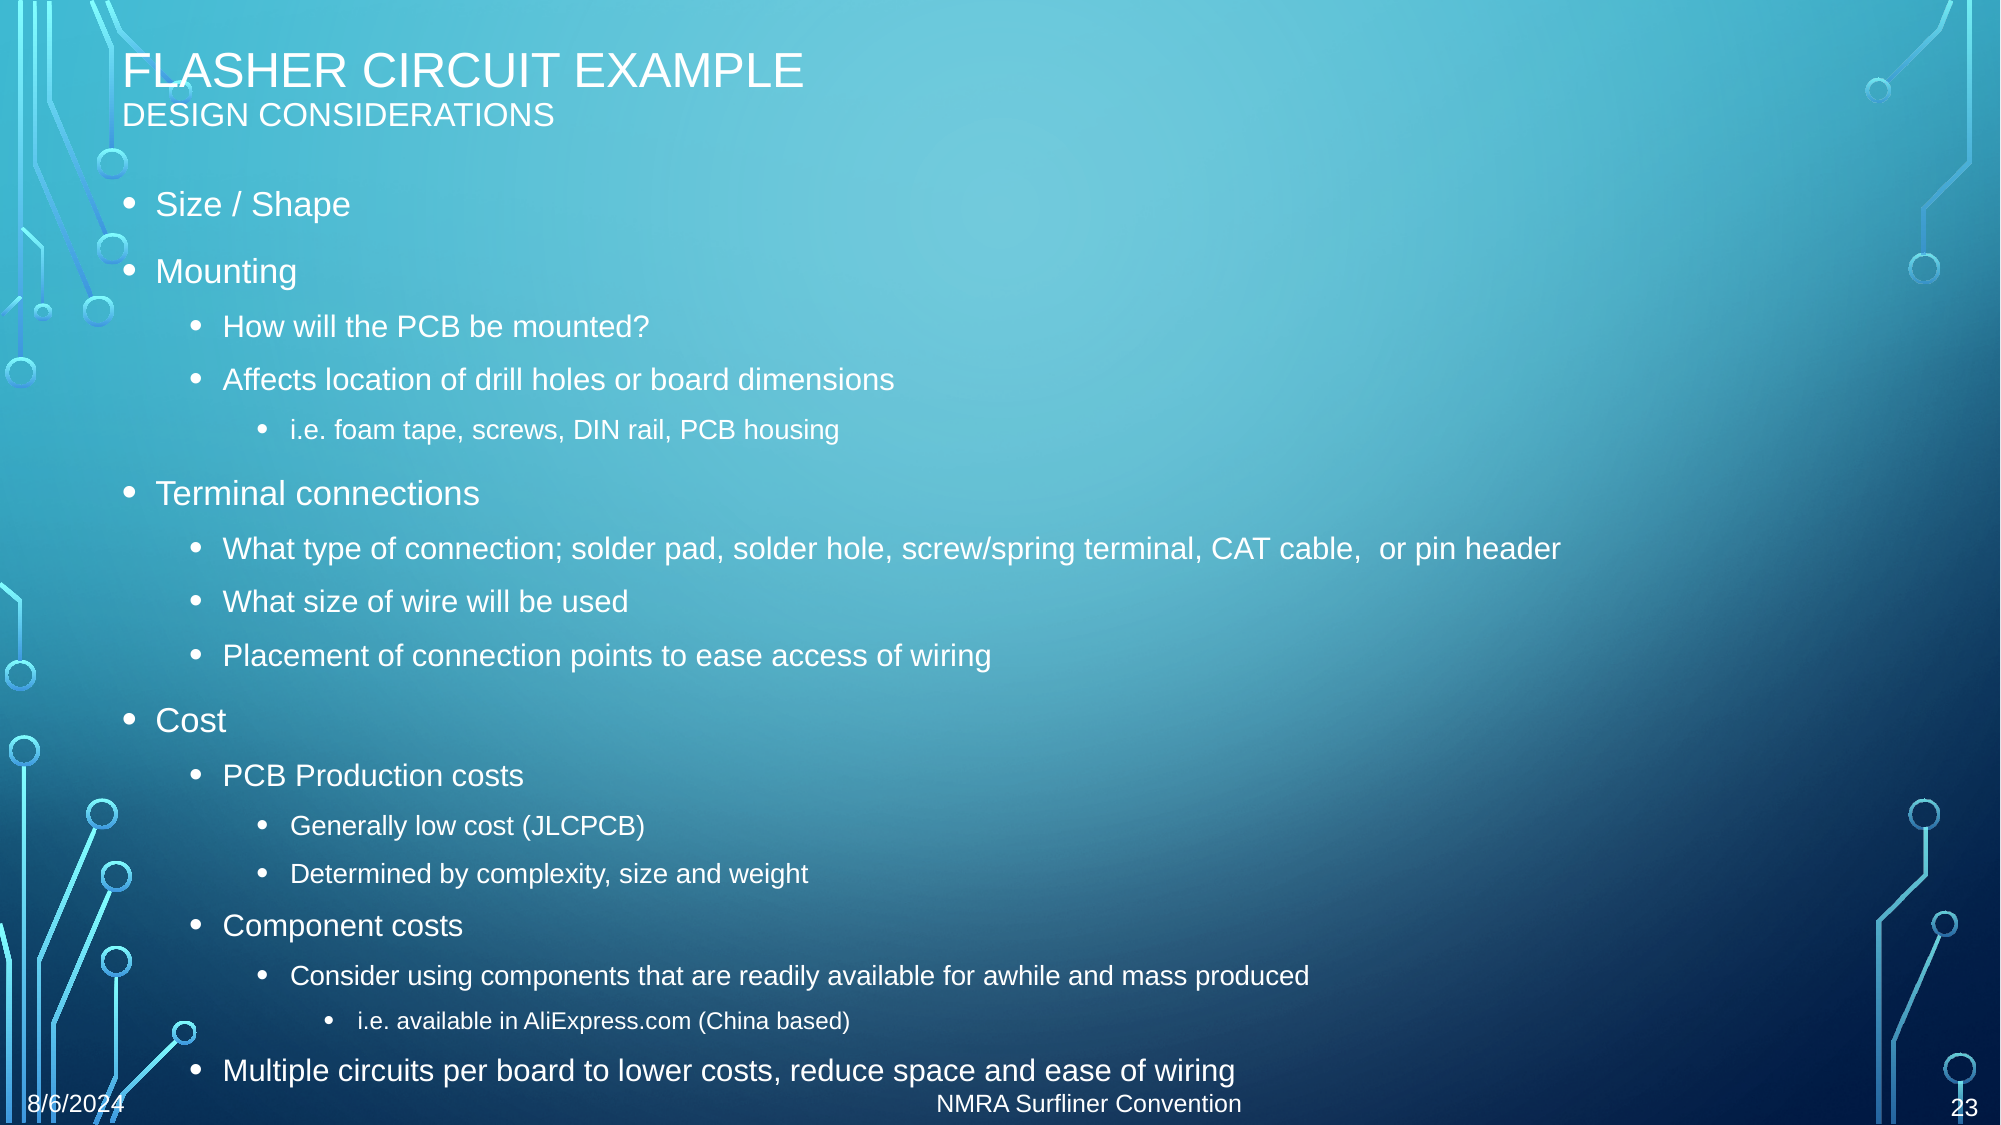

# Flasher Circuit Example Design Considerations
Size / Shape
Mounting
How will the PCB be mounted?
Affects location of drill holes or board dimensions
i.e. foam tape, screws, DIN rail, PCB housing
Terminal connections
What type of connection; solder pad, solder hole, screw/spring terminal, CAT cable,  or pin header
What size of wire will be used
Placement of connection points to ease access of wiring
Cost
PCB Production costs
Generally low cost (JLCPCB)
Determined by complexity, size and weight
Component costs
Consider using components that are readily available for awhile and mass produced
i.e. available in AliExpress.com (China based)
Multiple circuits per board to lower costs, reduce space and ease of wiring
8/6/2024
NMRA Surfliner Convention
23